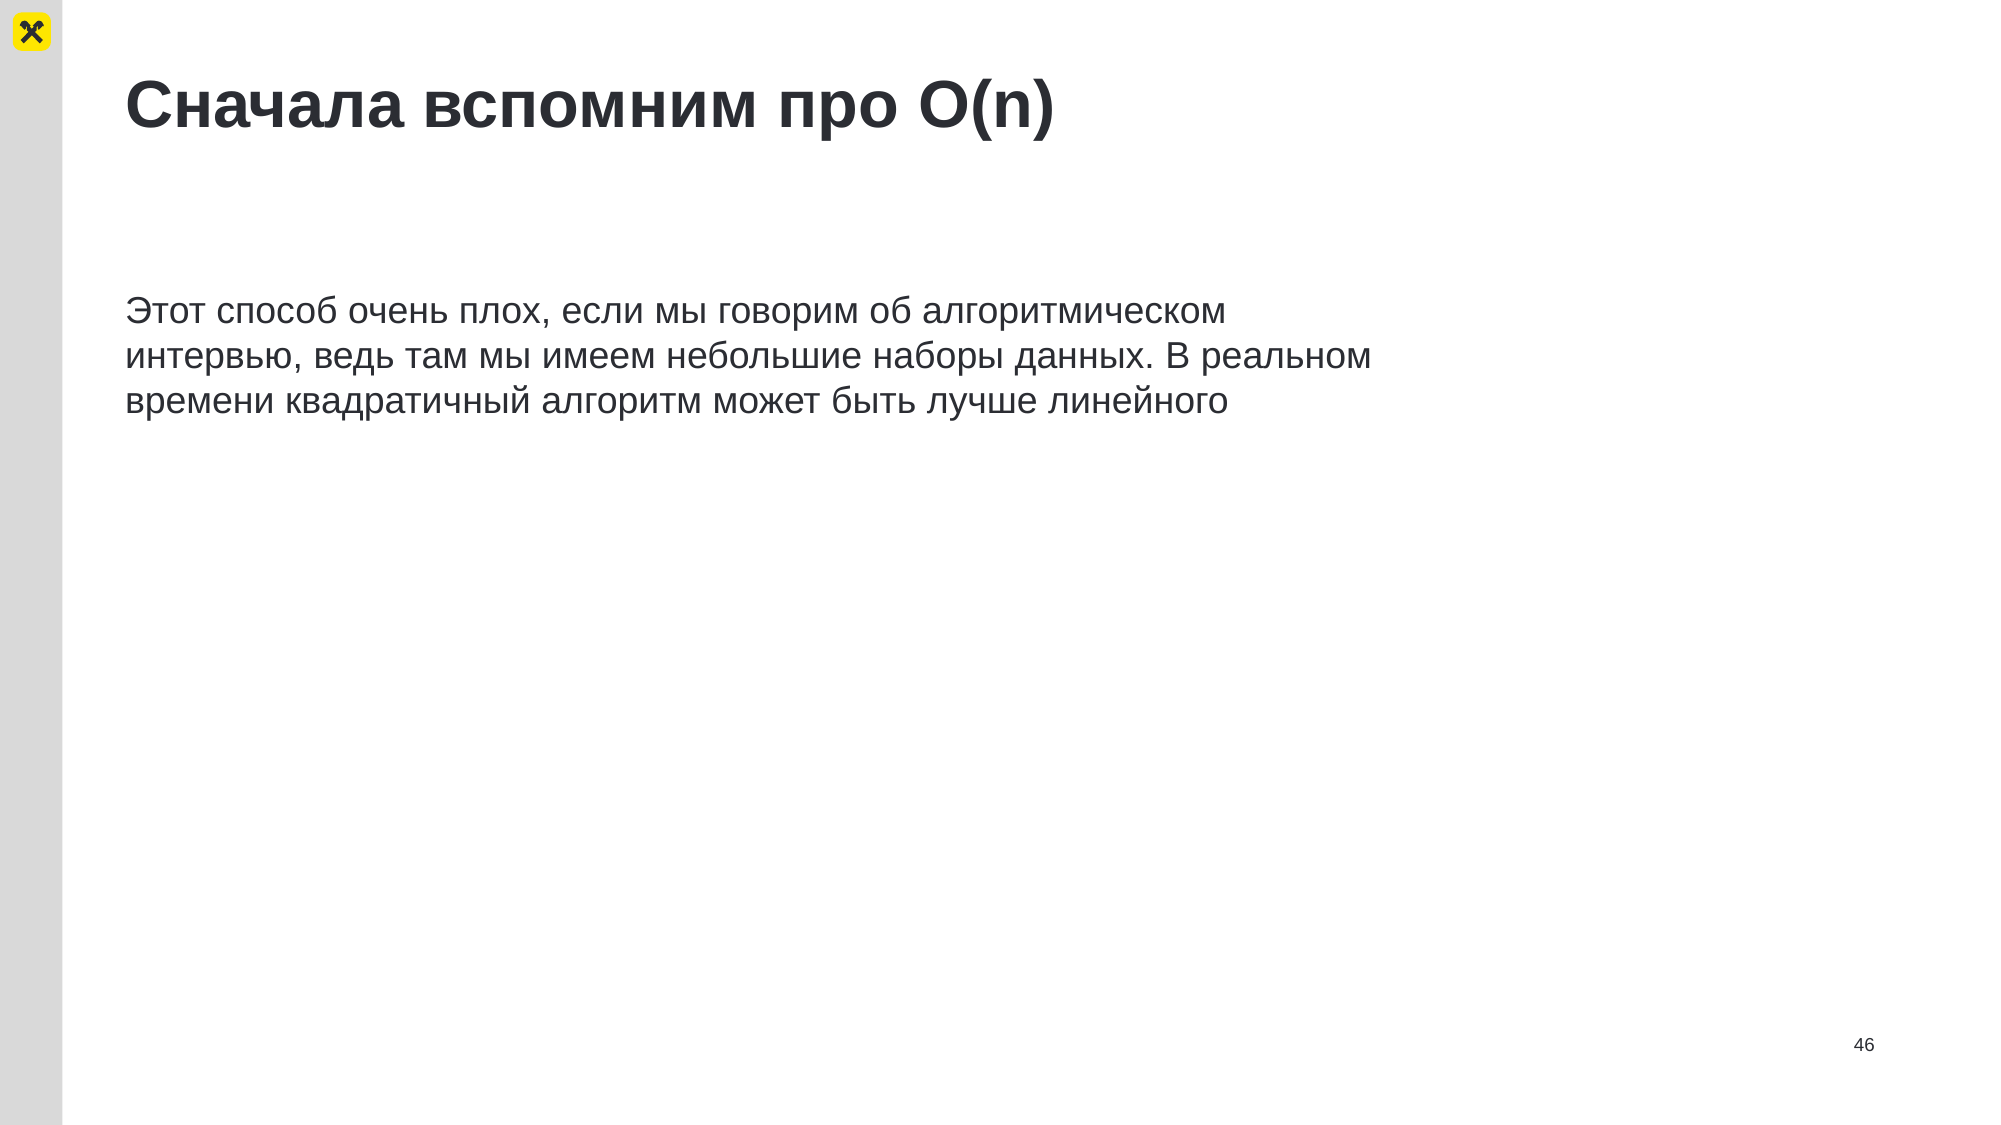

# Сначала вспомним про O(n)
Этот способ очень плох, если мы говорим об алгоритмическом интервью, ведь там мы имеем небольшие наборы данных. В реальном времени квадратичный алгоритм может быть лучше линейного
46